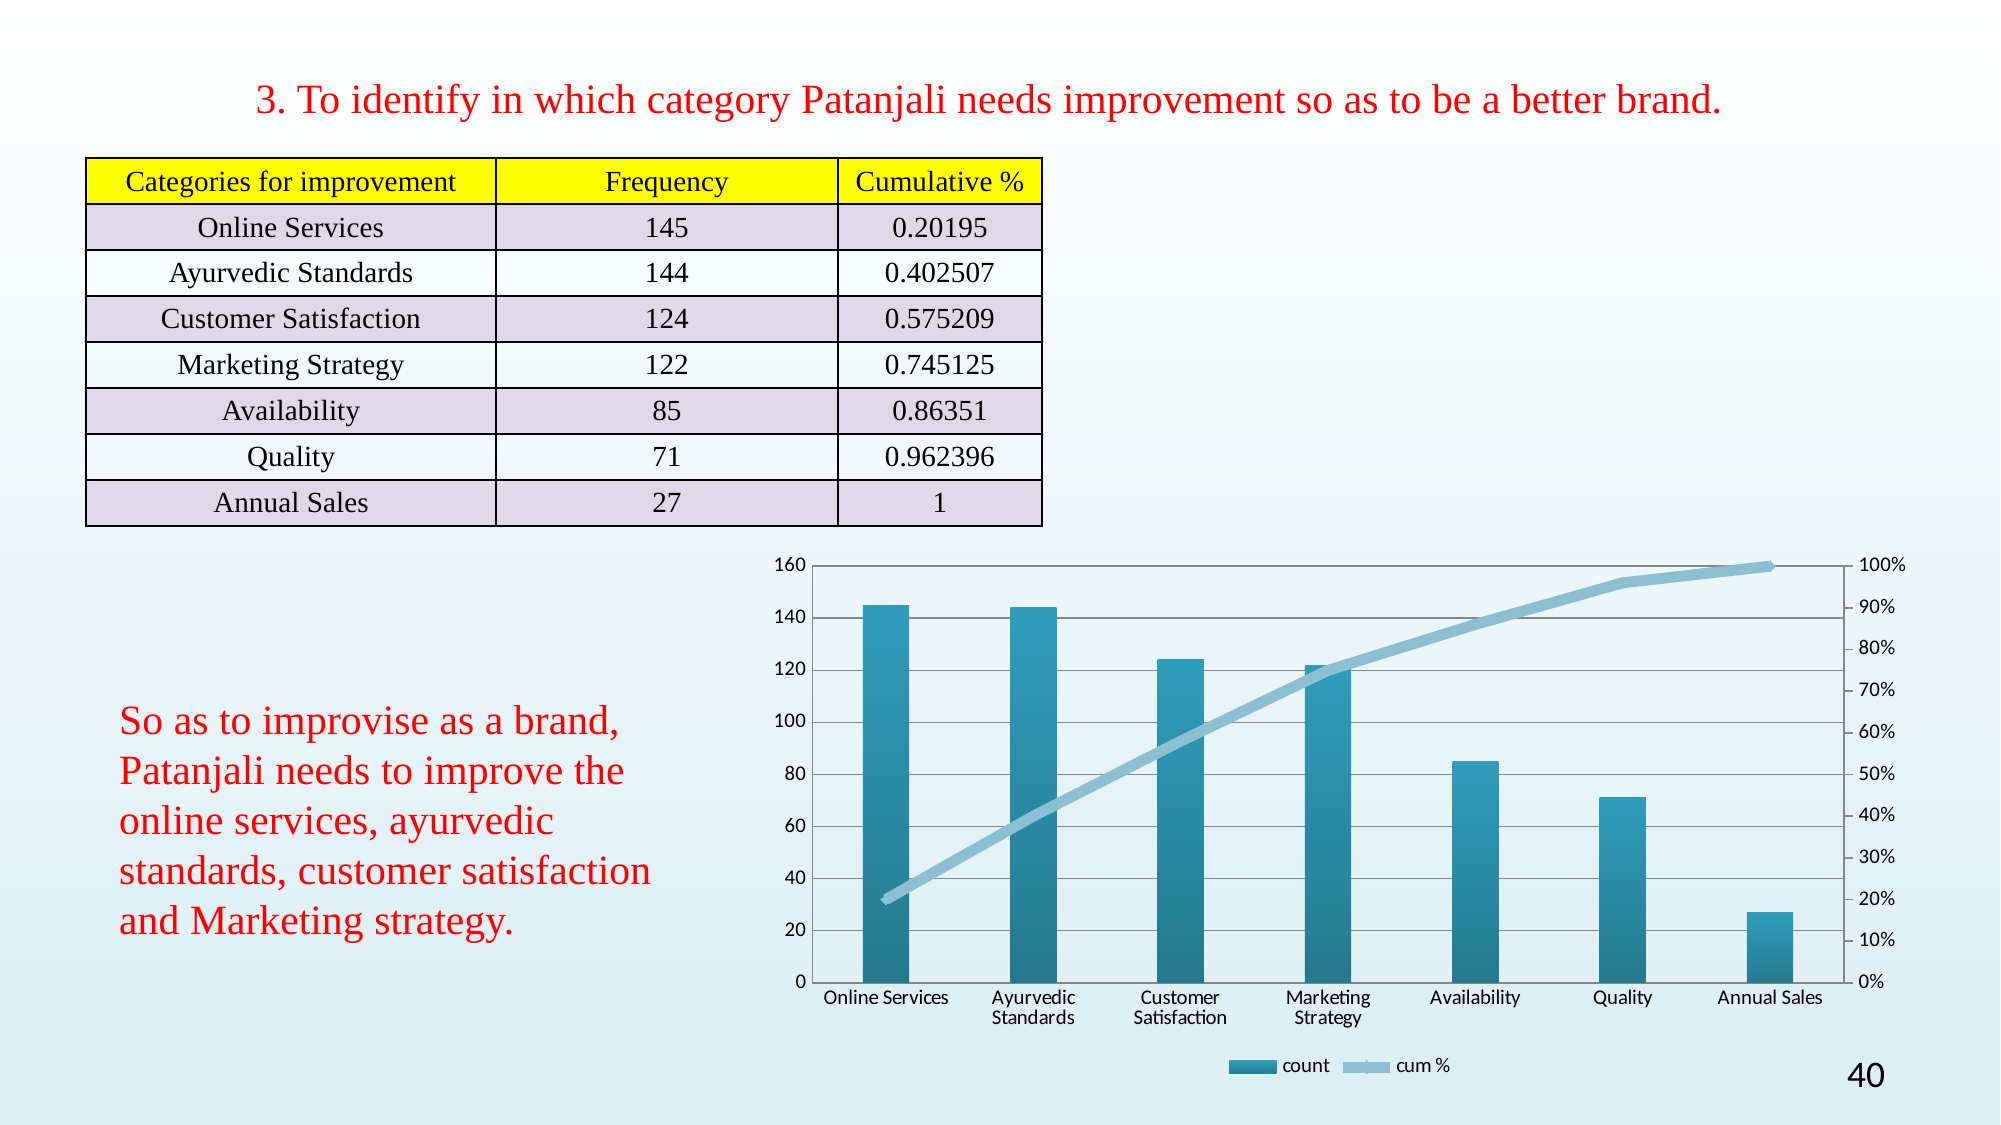

# 3. To identify in which category Patanjali needs improvement so as to be a better brand.
| Categories for improvement | Frequency | Cumulative % |
| --- | --- | --- |
| Online Services | 145 | 0.20195 |
| Ayurvedic Standards | 144 | 0.402507 |
| Customer Satisfaction | 124 | 0.575209 |
| Marketing Strategy | 122 | 0.745125 |
| Availability | 85 | 0.86351 |
| Quality | 71 | 0.962396 |
| Annual Sales | 27 | 1 |

### Chart

| Category | count | cum % |
|---|---|---|
| Online Services | 145.0 | 0.2 |
| Ayurvedic Standards | 144.0 | 0.4 |
| Customer Satisfaction | 124.0 | 0.5800000000000001 |
| Marketing Strategy | 122.0 | 0.7500000000000043 |
| Availability | 85.0 | 0.8600000000000007 |
| Quality | 71.0 | 0.9600000000000006 |
| Annual Sales | 27.0 | 1.0 |
So as to improvise as a brand, Patanjali needs to improve the online services, ayurvedic standards, customer satisfaction and Marketing strategy.

40